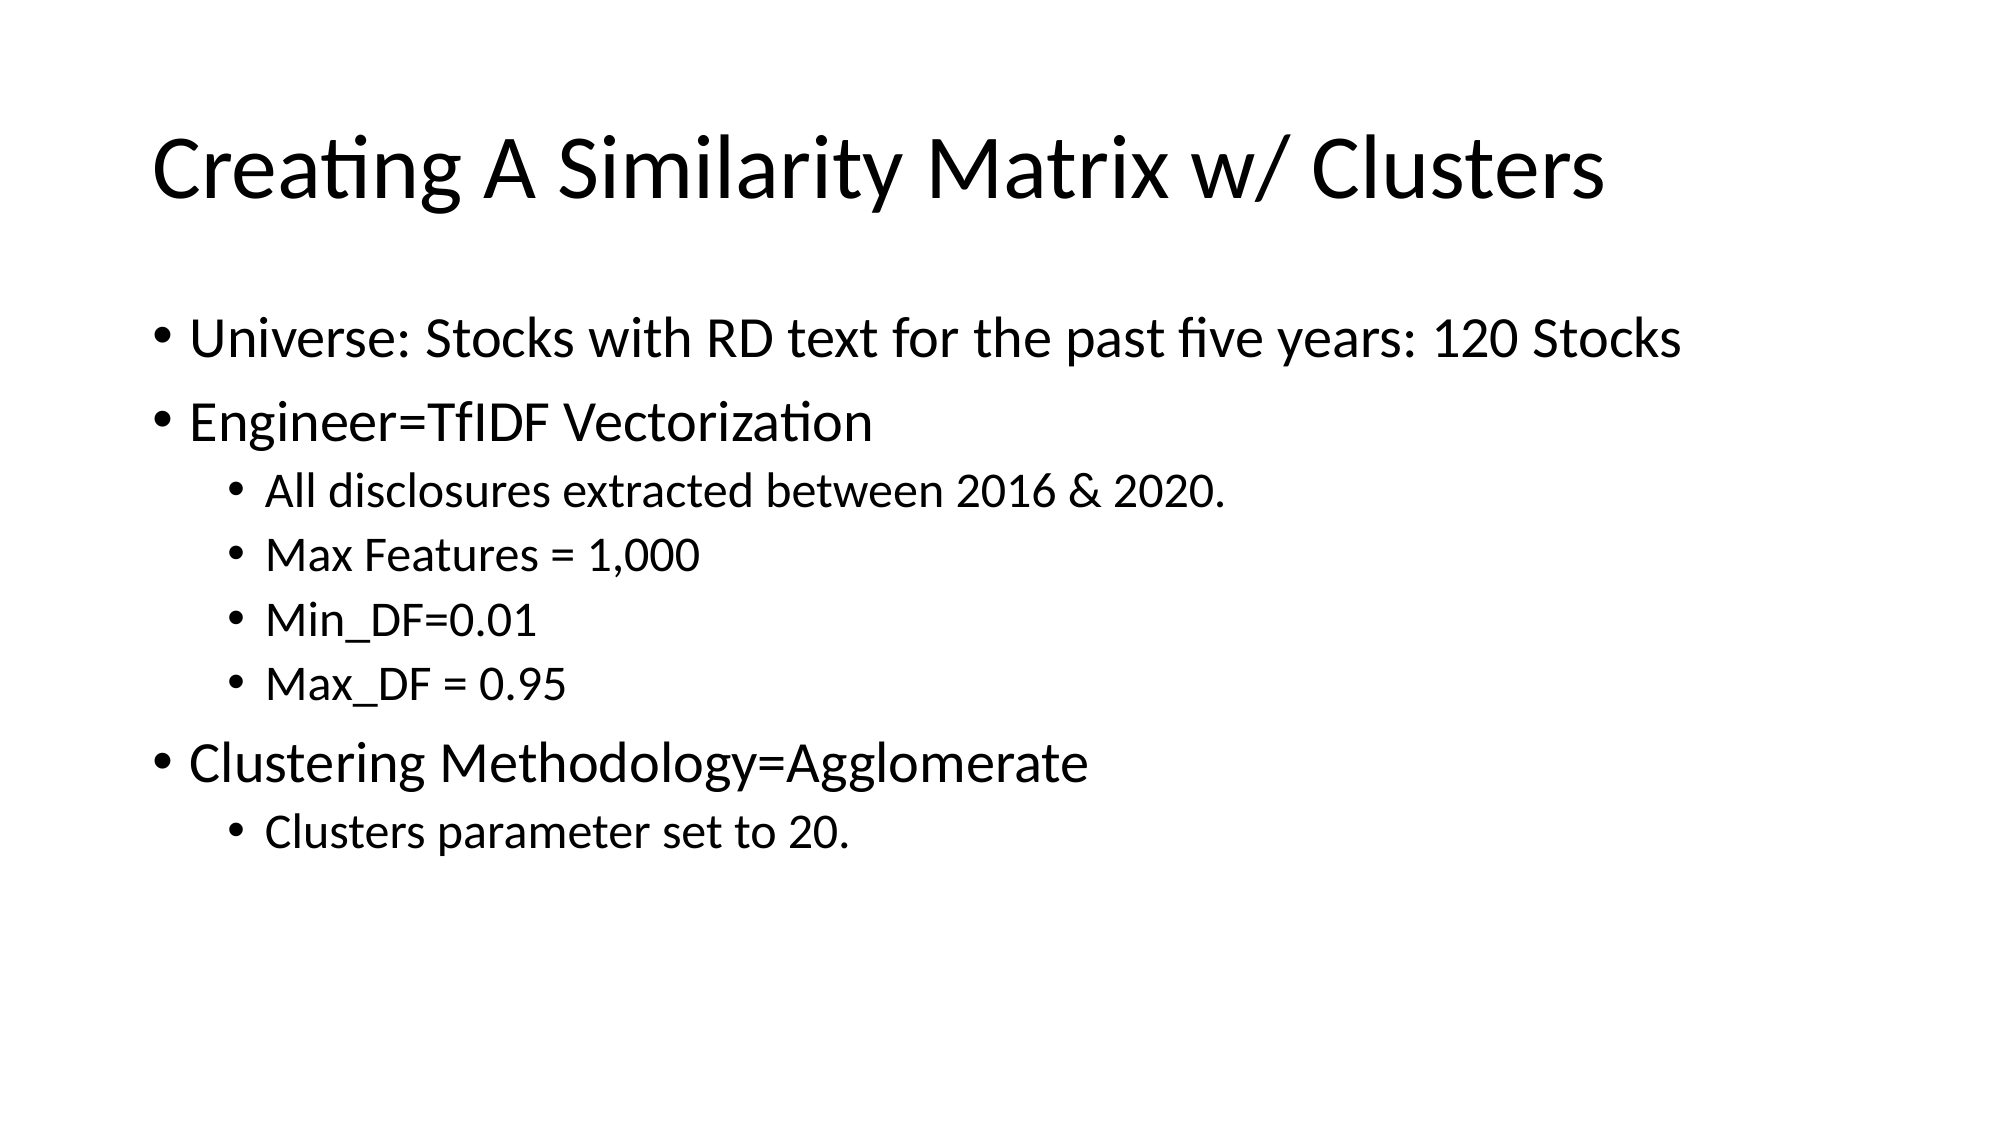

# Creating A Similarity Matrix w/ Clusters
Universe: Stocks with RD text for the past five years: 120 Stocks
Engineer=TfIDF Vectorization
All disclosures extracted between 2016 & 2020.
Max Features = 1,000
Min_DF=0.01
Max_DF = 0.95
Clustering Methodology=Agglomerate
Clusters parameter set to 20.